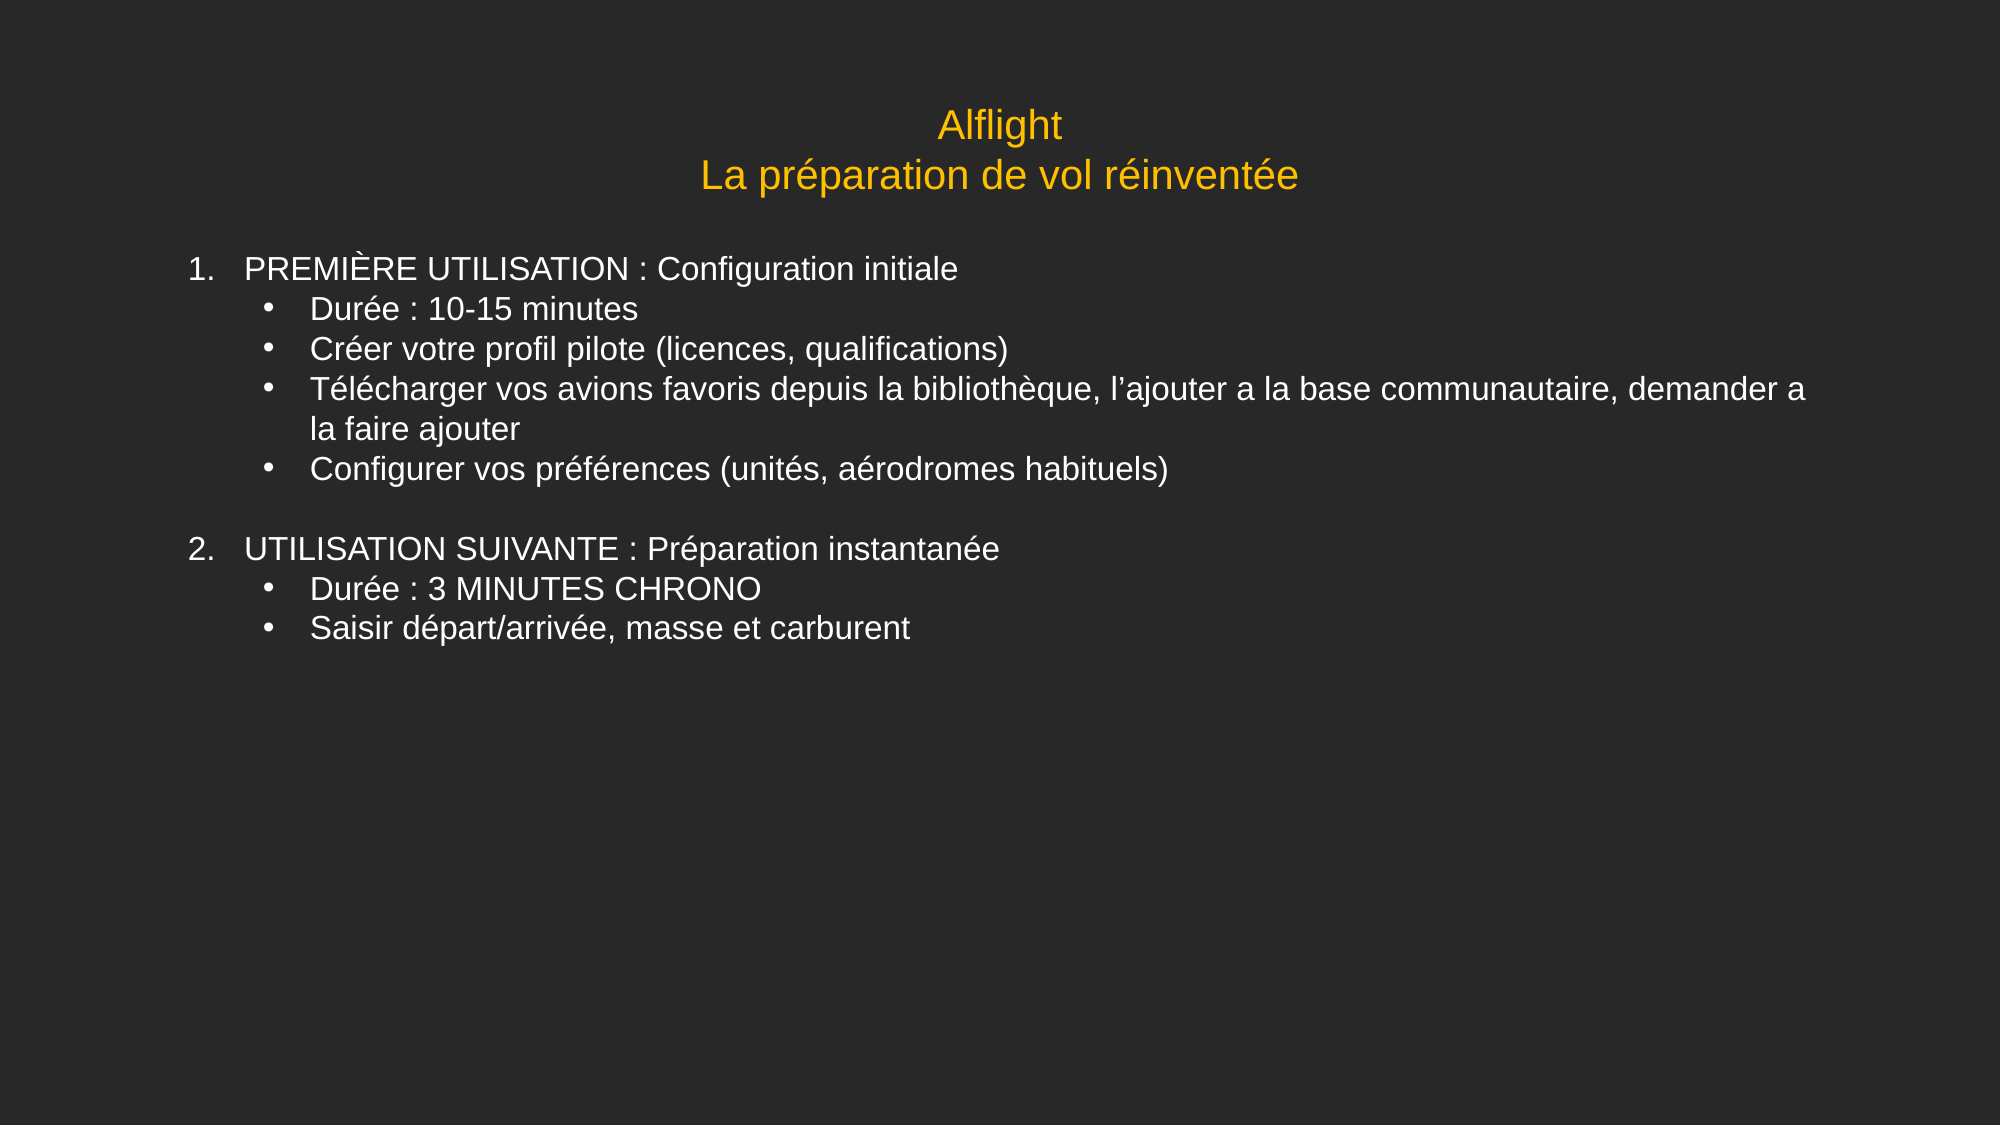

Alflight
La préparation de vol réinventée

PREMIÈRE UTILISATION : Configuration initiale
Durée : 10-15 minutes
Créer votre profil pilote (licences, qualifications)
Télécharger vos avions favoris depuis la bibliothèque, l’ajouter a la base communautaire, demander a la faire ajouter
Configurer vos préférences (unités, aérodromes habituels)

UTILISATION SUIVANTE : Préparation instantanée
Durée : 3 MINUTES CHRONO
Saisir départ/arrivée, masse et carburent